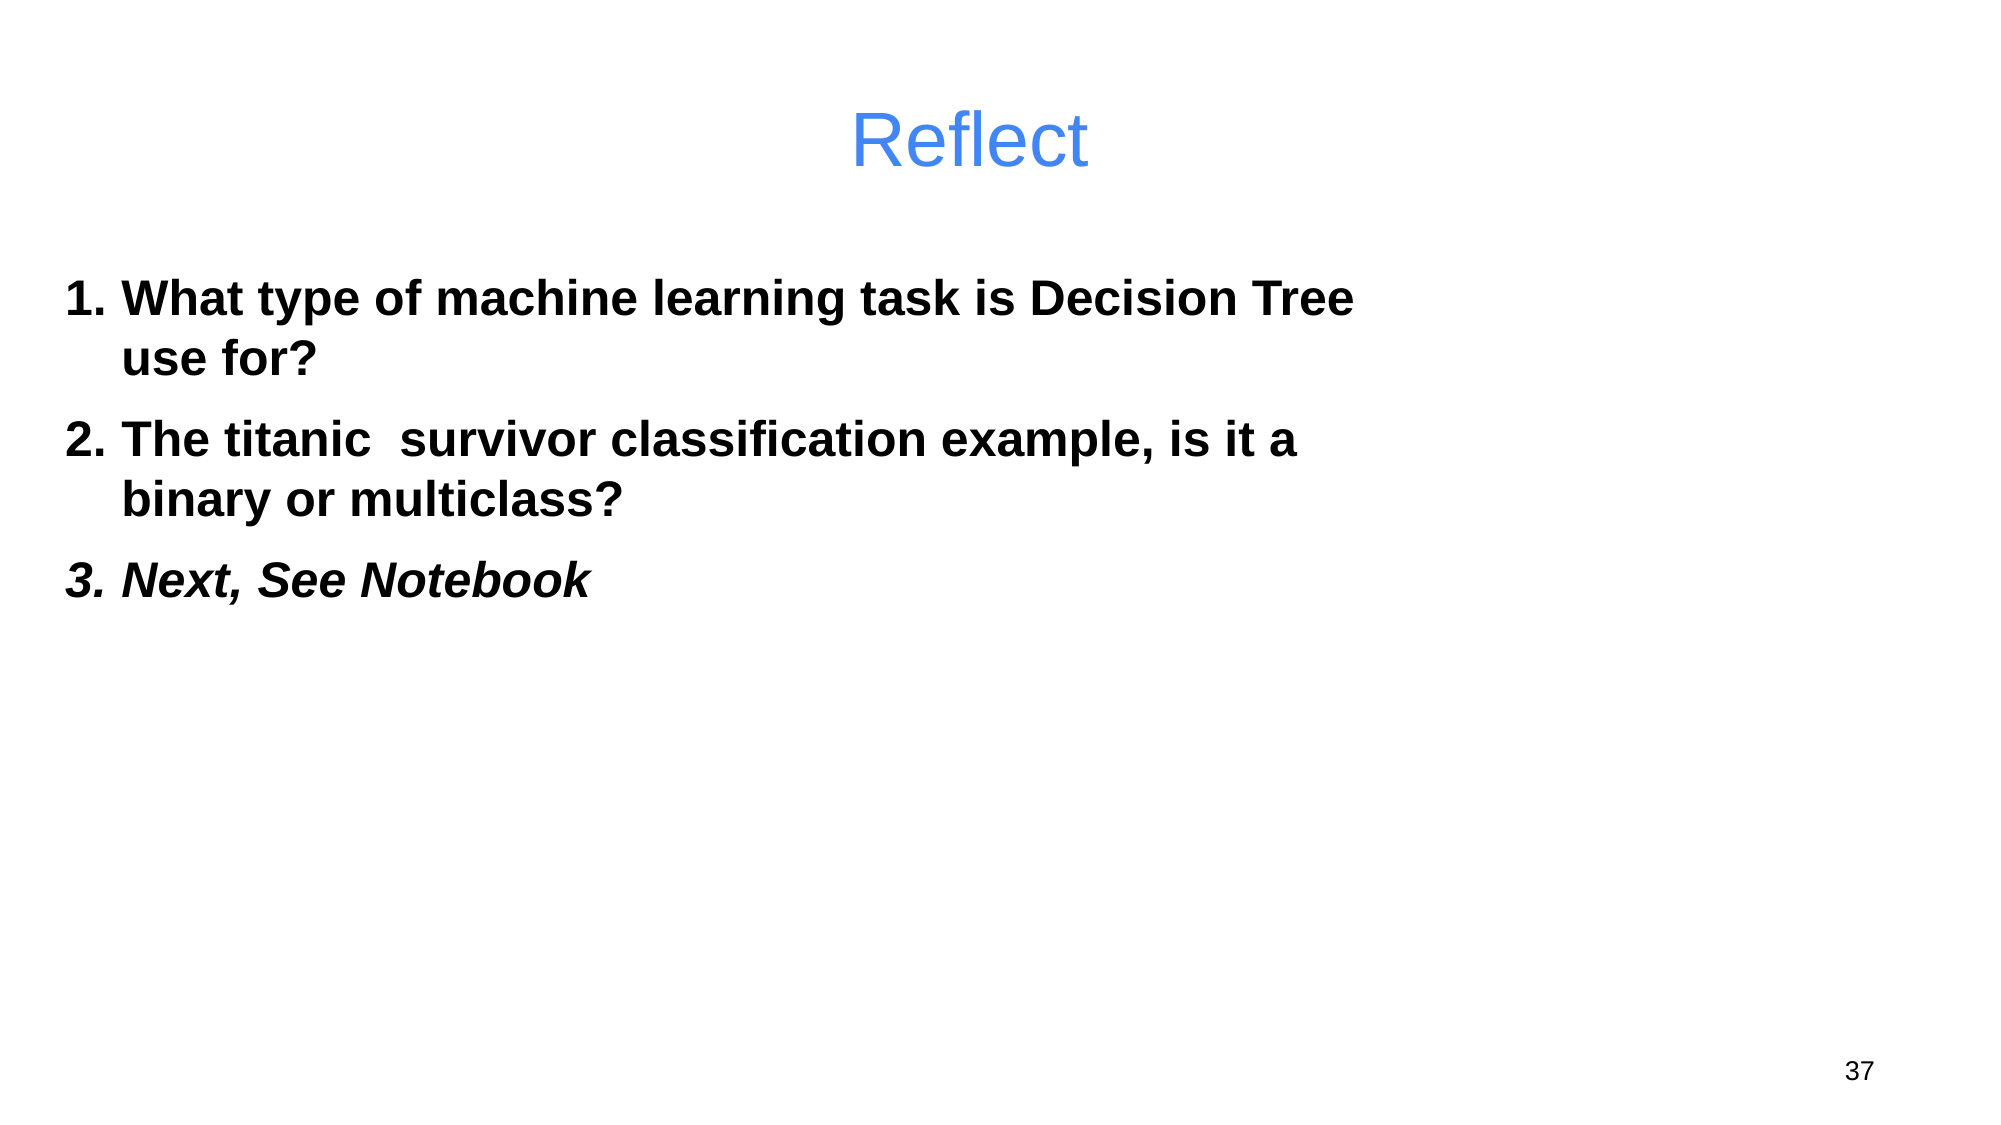

Reflect
What type of machine learning task is Decision Tree use for?
The titanic  survivor classification example, is it a binary or multiclass?
Next, See Notebook
37